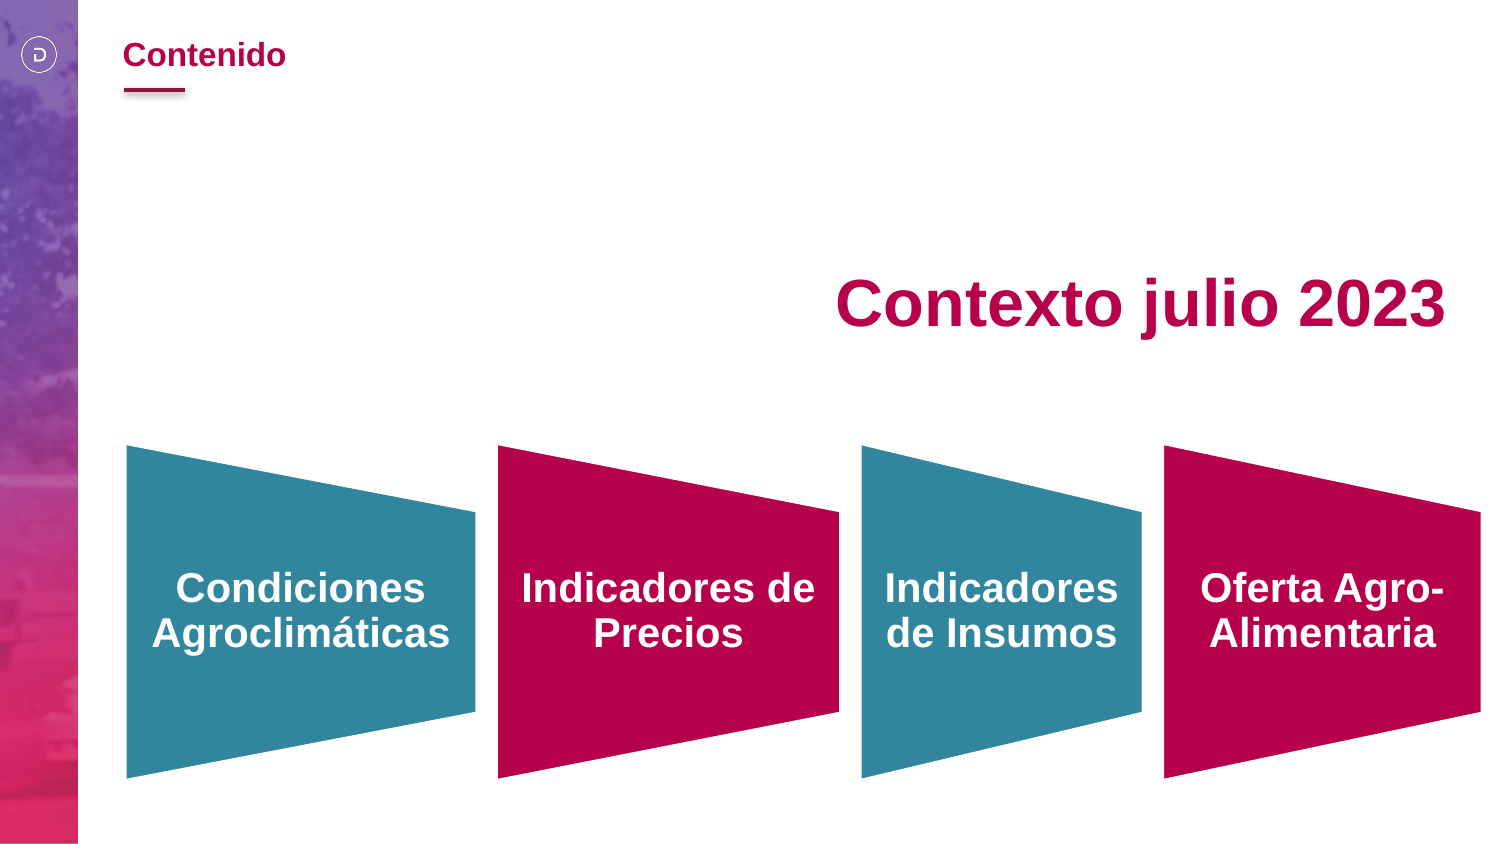

Contenido
Contexto julio 2023
Condiciones Agroclimáticas
Indicadores de Precios
Indicadores de Insumos
Oferta Agro-Alimentaria